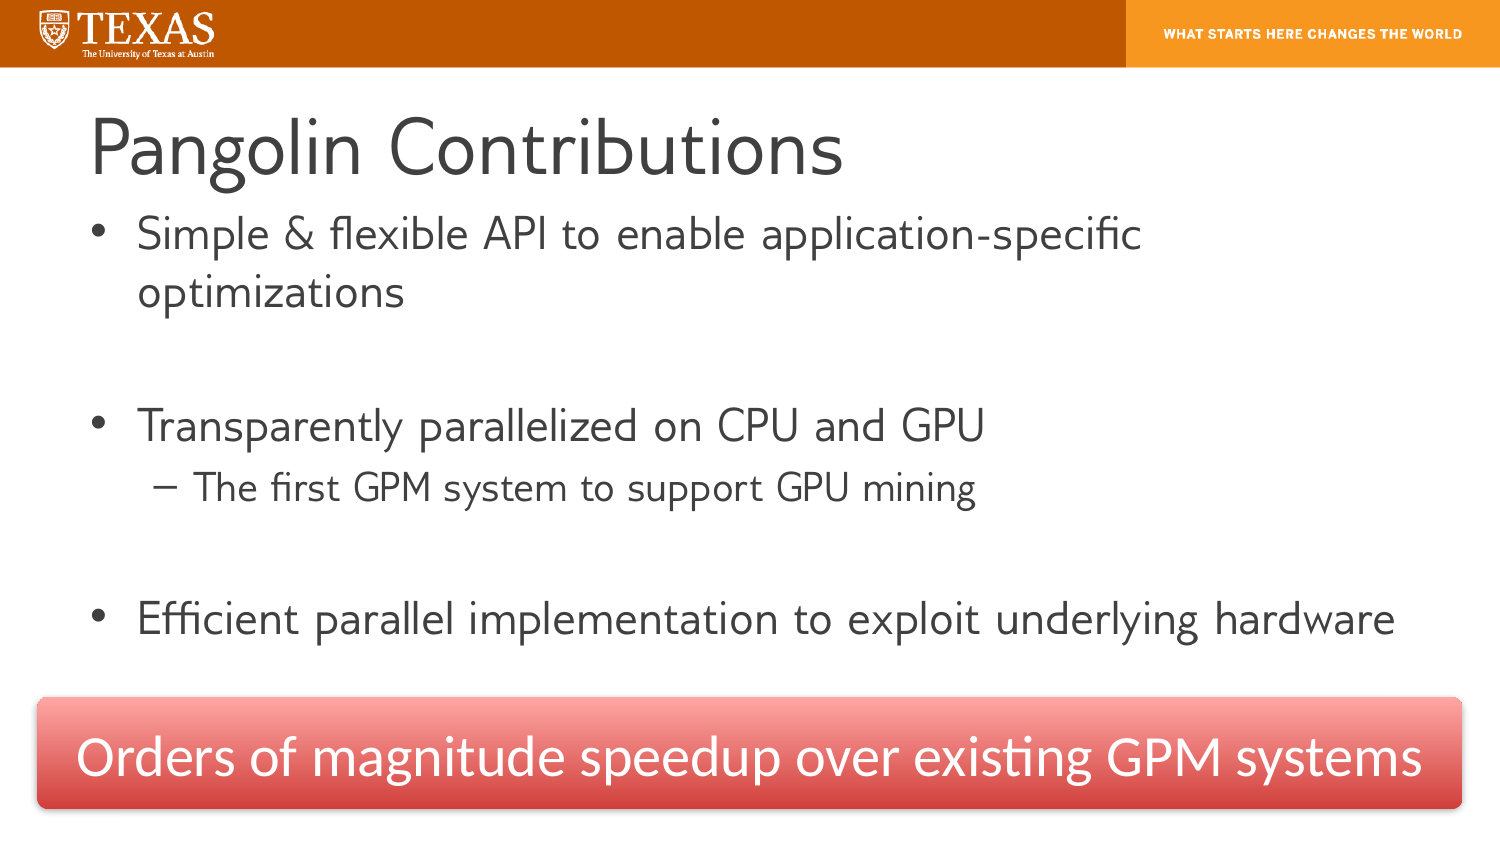

# Pangolin Contributions
Simple & flexible API to enable application-specific optimizations

Transparently parallelized on CPU and GPU
The first GPM system to support GPU mining

Efficient parallel implementation to exploit underlying hardware

Orders of magnitude speedup over existing GPM systems